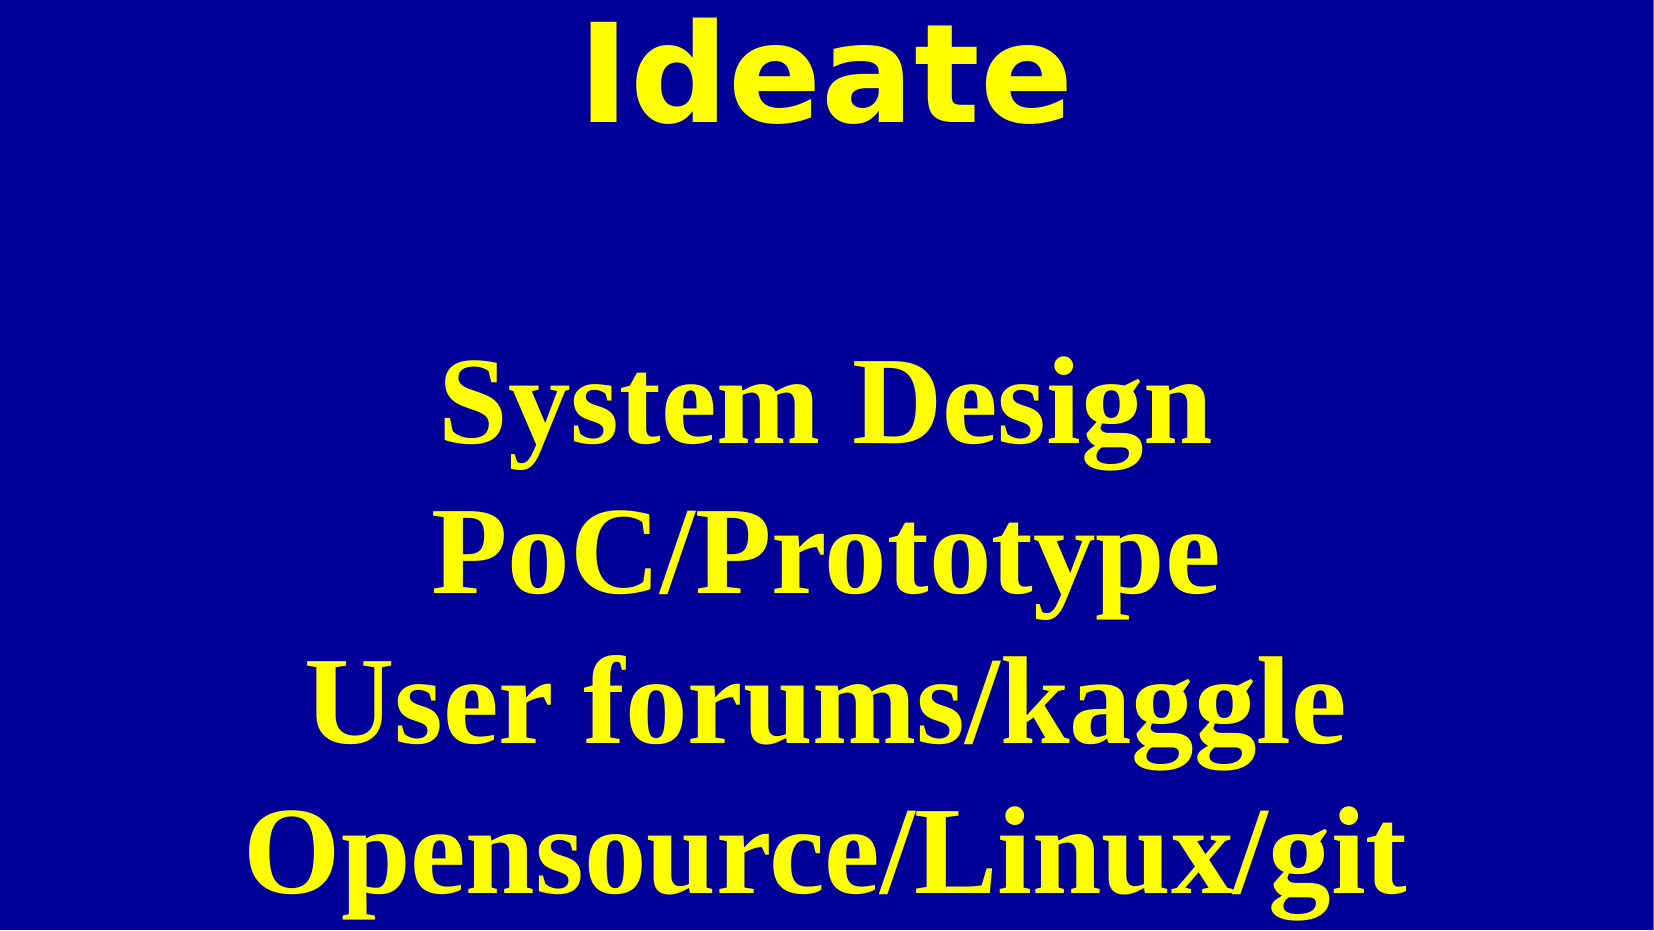

Ideate

System Design
PoC/Prototype
User forums/kaggle
Opensource/Linux/git